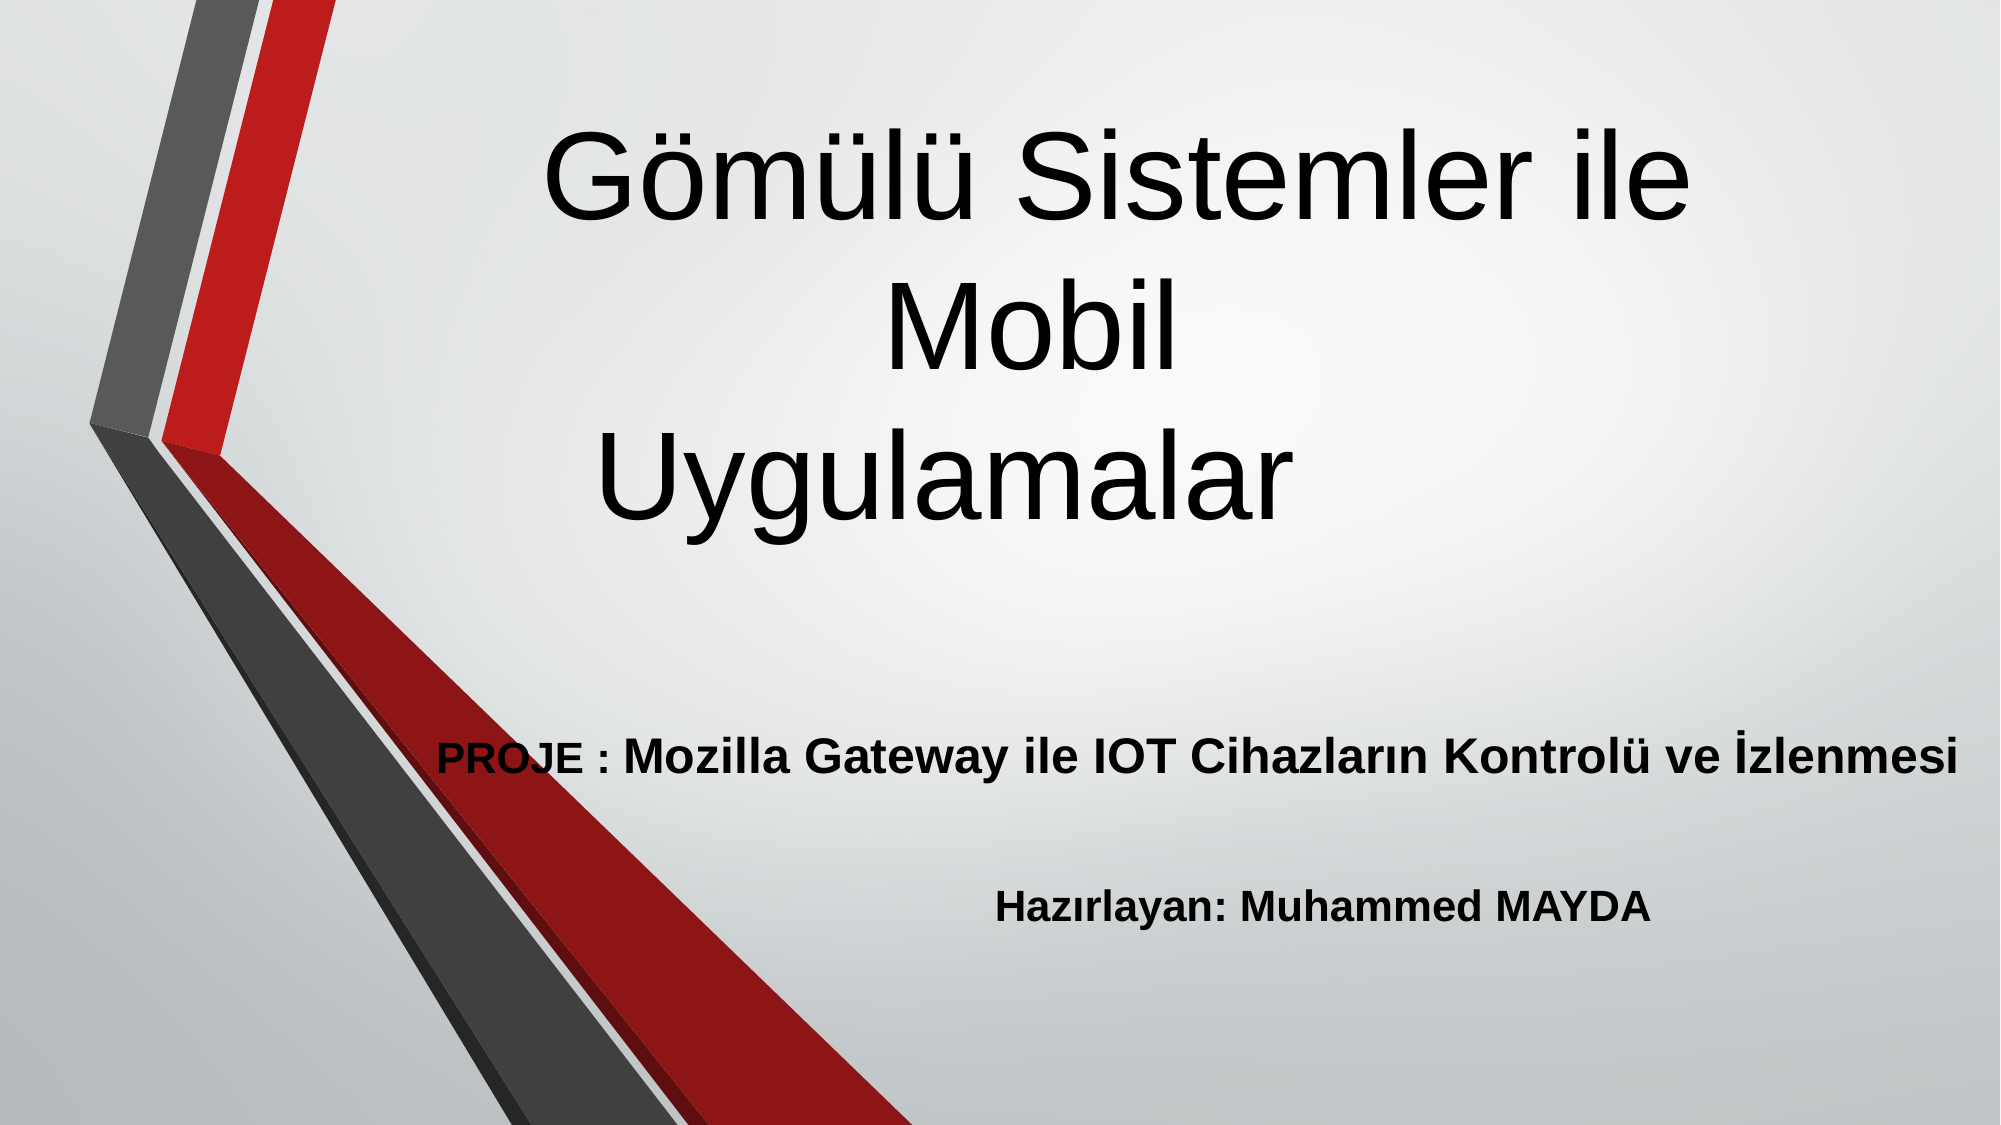

# Gömülü Sistemler ile Mobil      Uygulamalar
PROJE : Mozilla Gateway ile IOT Cihazların Kontrolü ve İzlenmesi

                                            Hazırlayan: Muhammed MAYDA